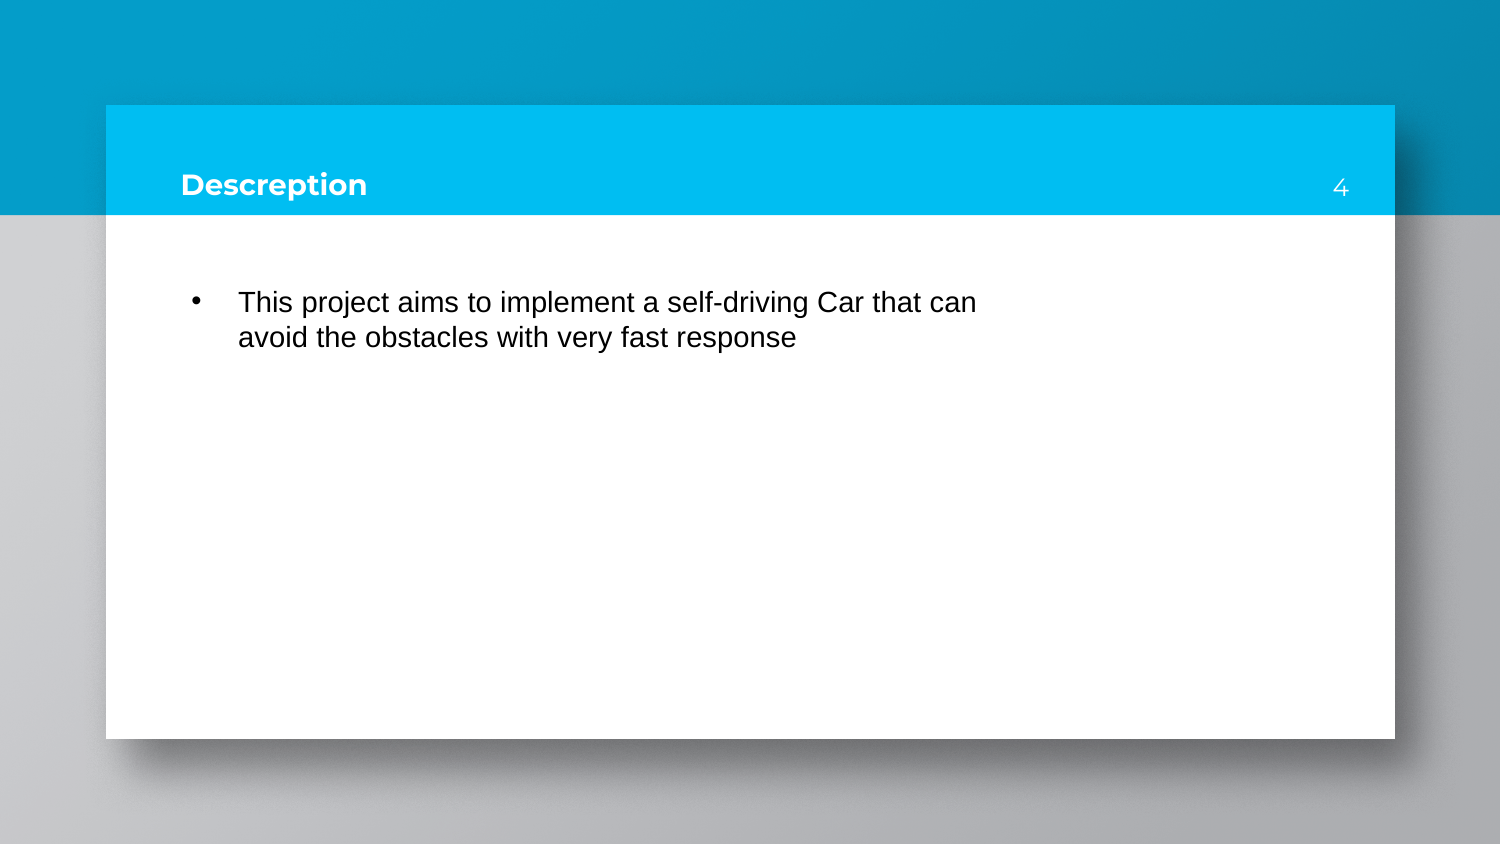

# Descreption
4
This project aims to implement a self-driving Car that can avoid the obstacles with very fast response